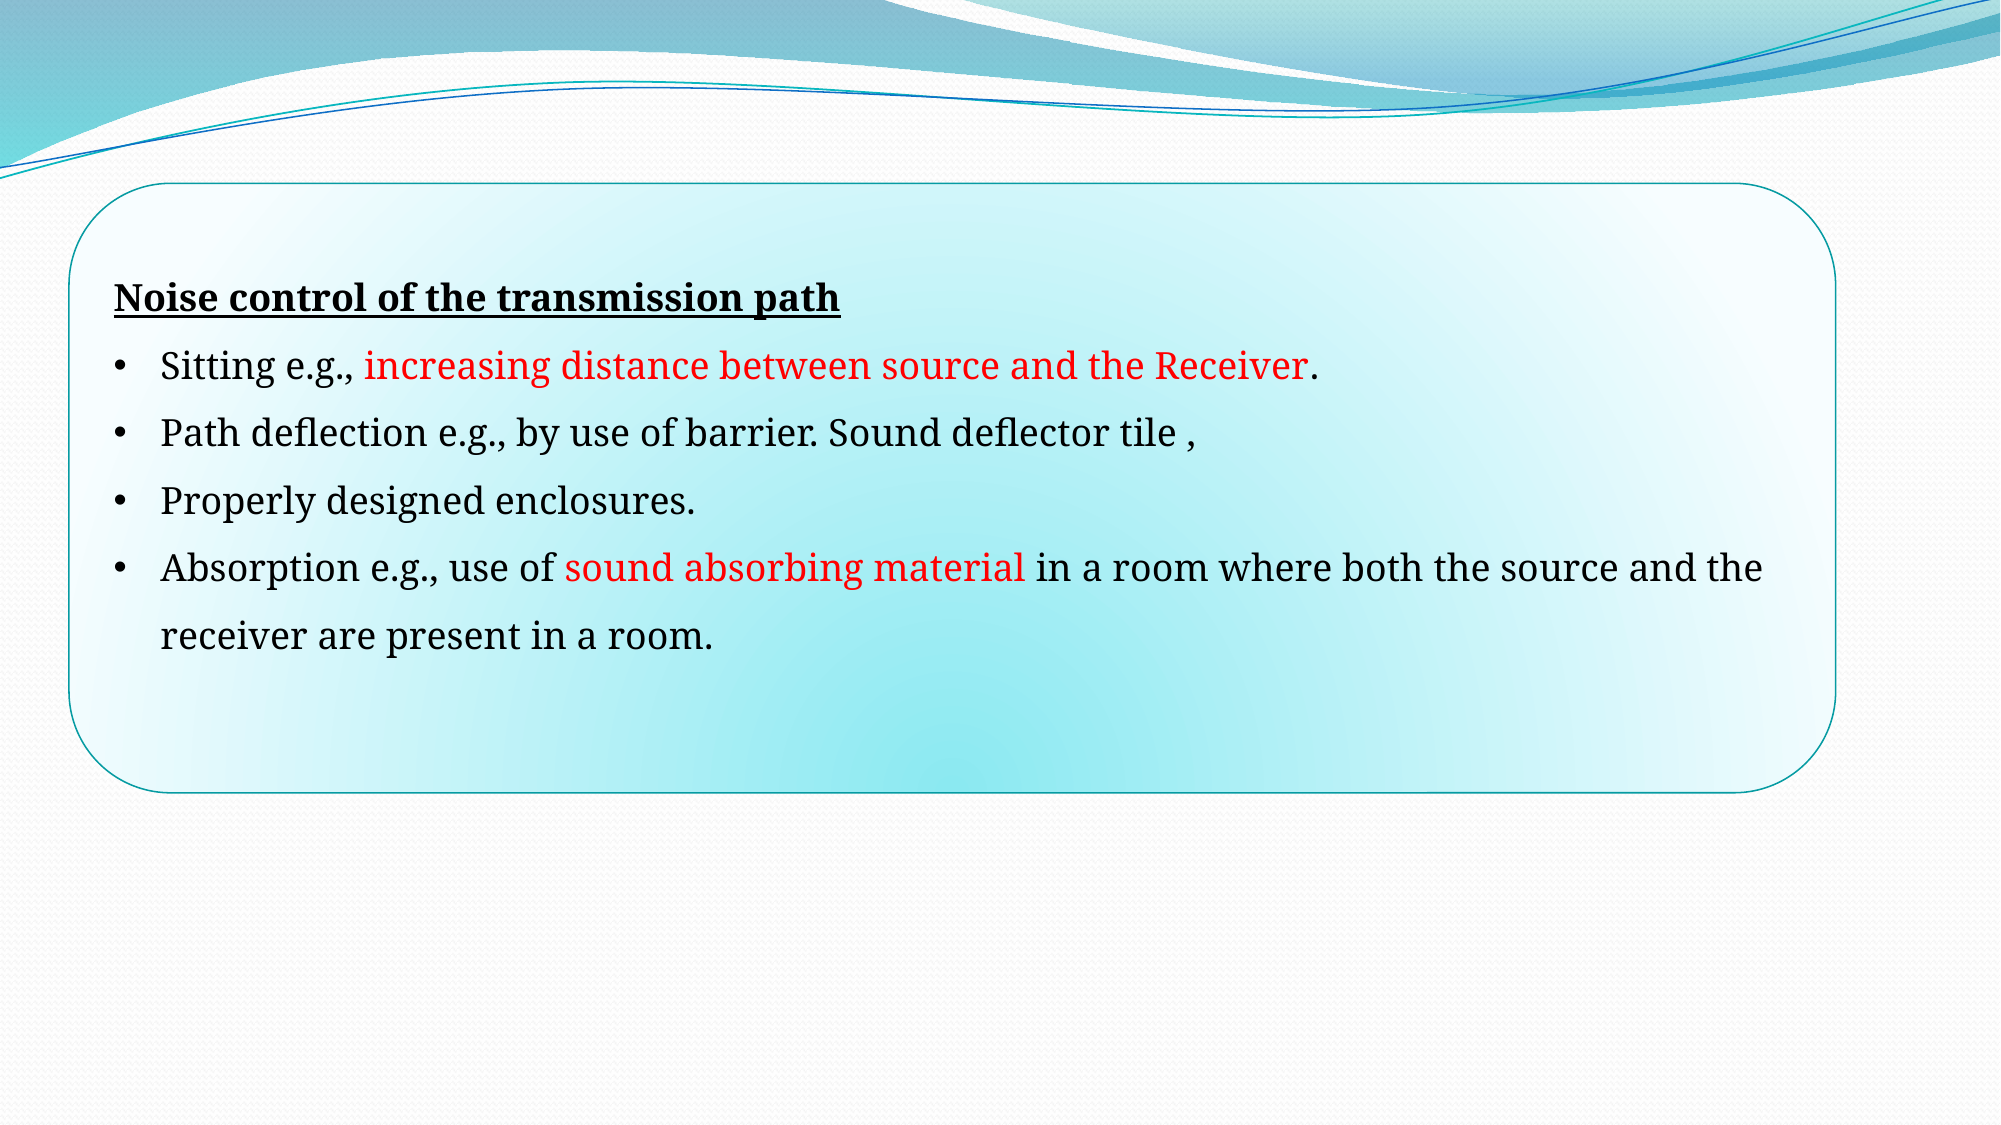

Noise control of the transmission path
Sitting e.g., increasing distance between source and the Receiver.
Path deflection e.g., by use of barrier. Sound deflector tile ,
Properly designed enclosures.
Absorption e.g., use of sound absorbing material in a room where both the source and the receiver are present in a room.